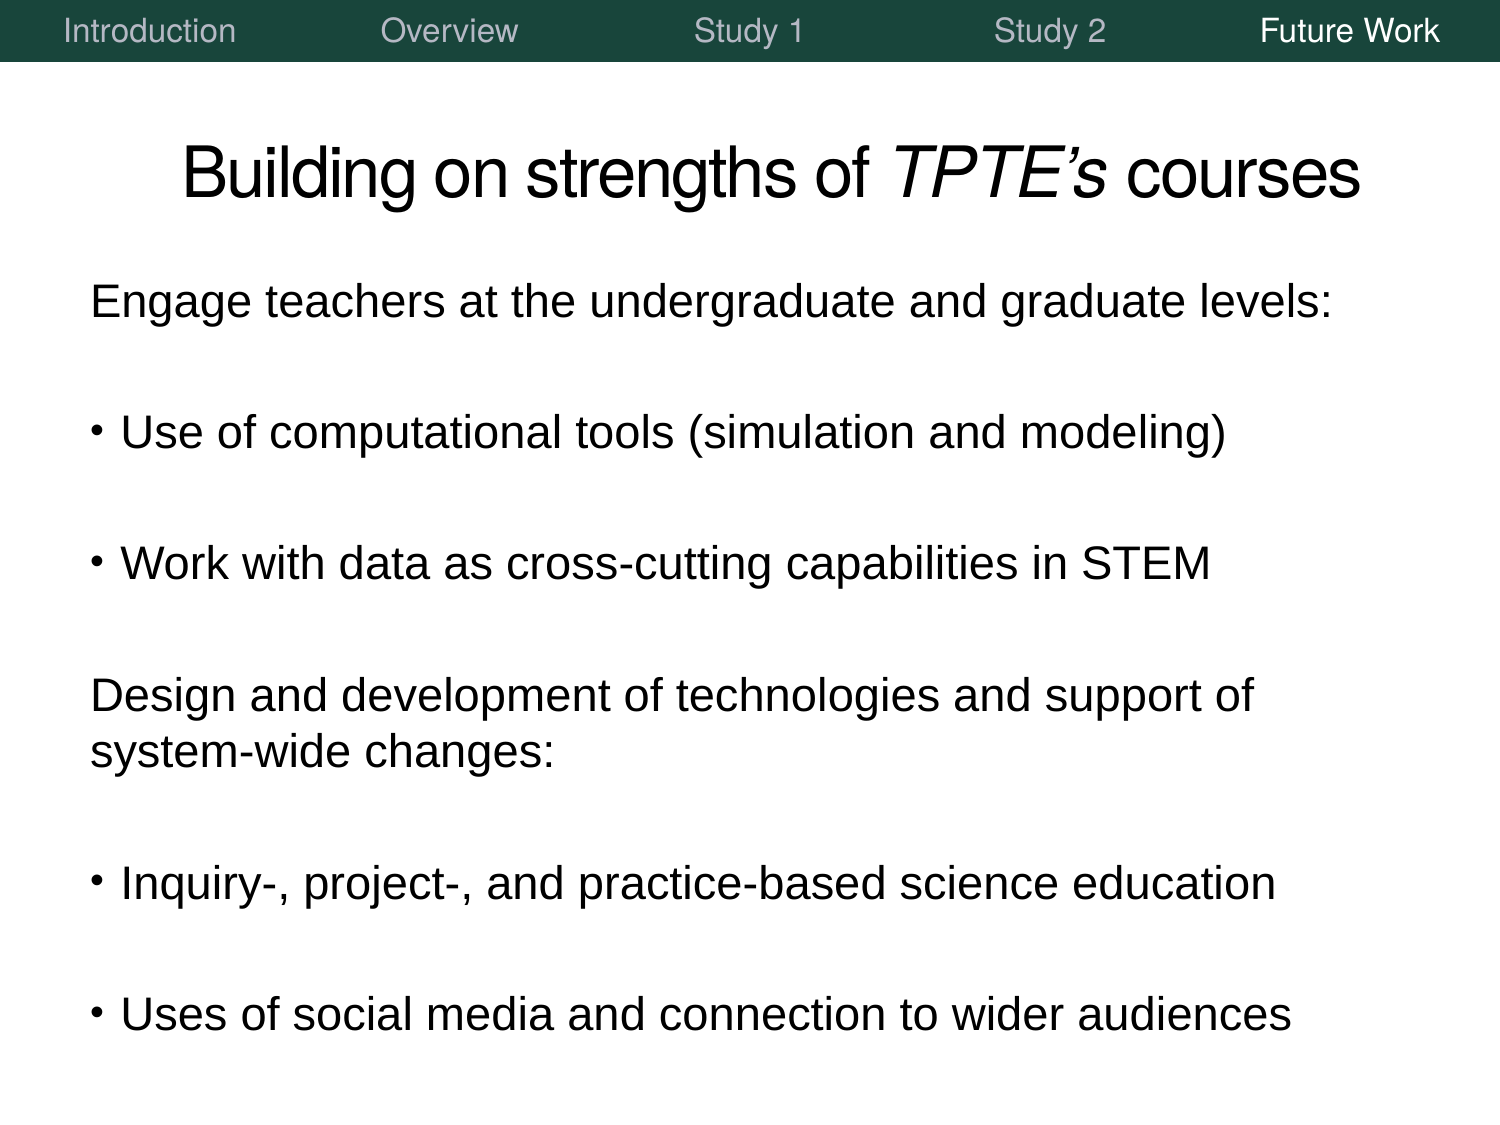

| Introduction | Overview | Study 1 | Study 2 | Future Work |
| --- | --- | --- | --- | --- |
# Building on strengths of TPTE’s courses
Engage teachers at the undergraduate and graduate levels:

Use of computational tools (simulation and modeling)

Work with data as cross-cutting capabilities in STEM

Design and development of technologies and support of system-wide changes:

Inquiry-, project-, and practice-based science education

Uses of social media and connection to wider audiences